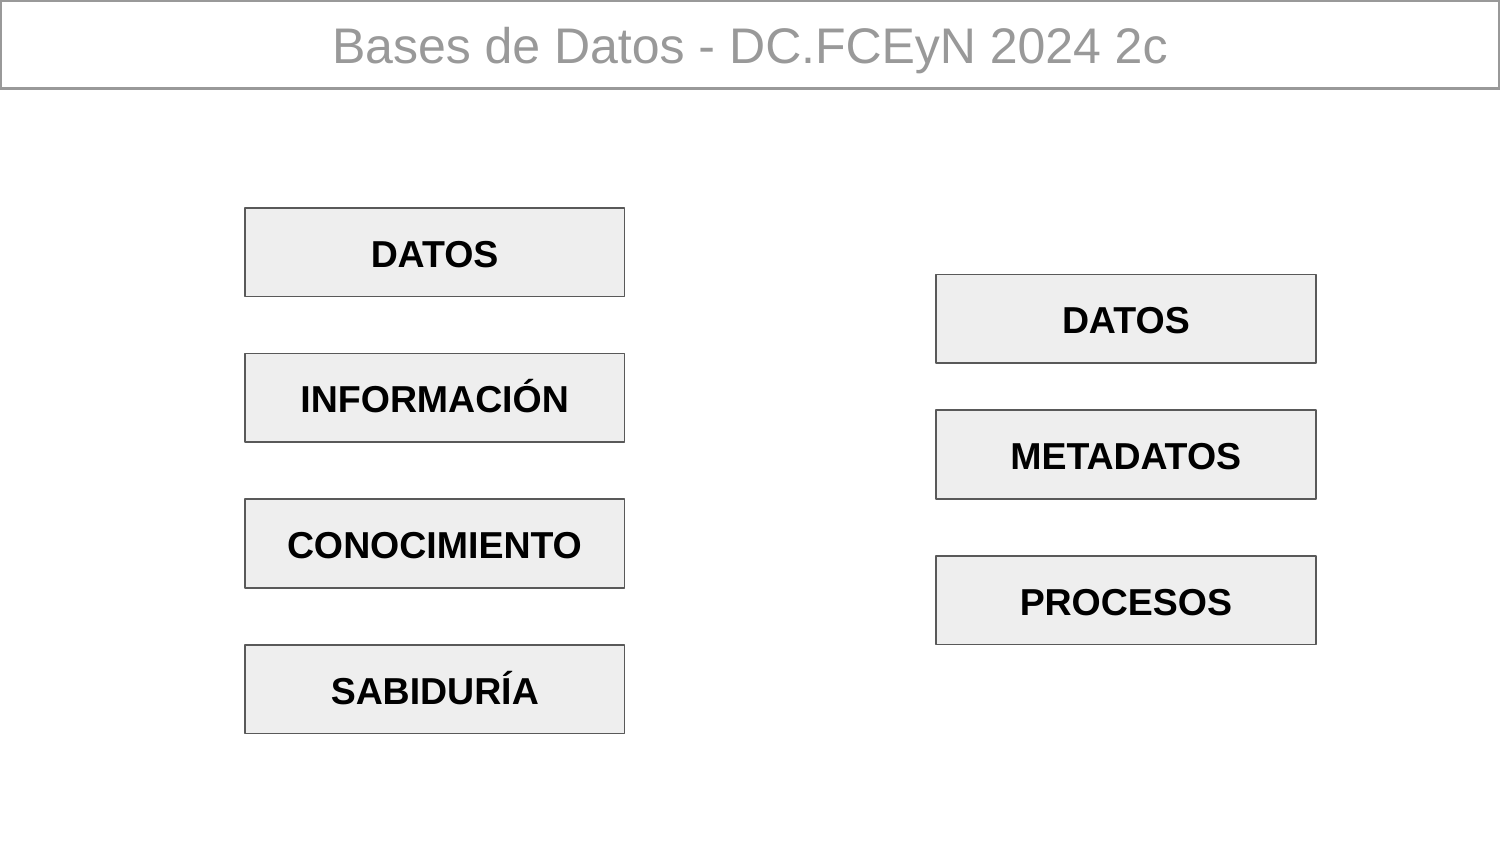

Bases de Datos - DC.FCEyN 2024 2c
DATOS
DATOS
INFORMACIÓN
METADATOS
CONOCIMIENTO
PROCESOS
SABIDURÍA